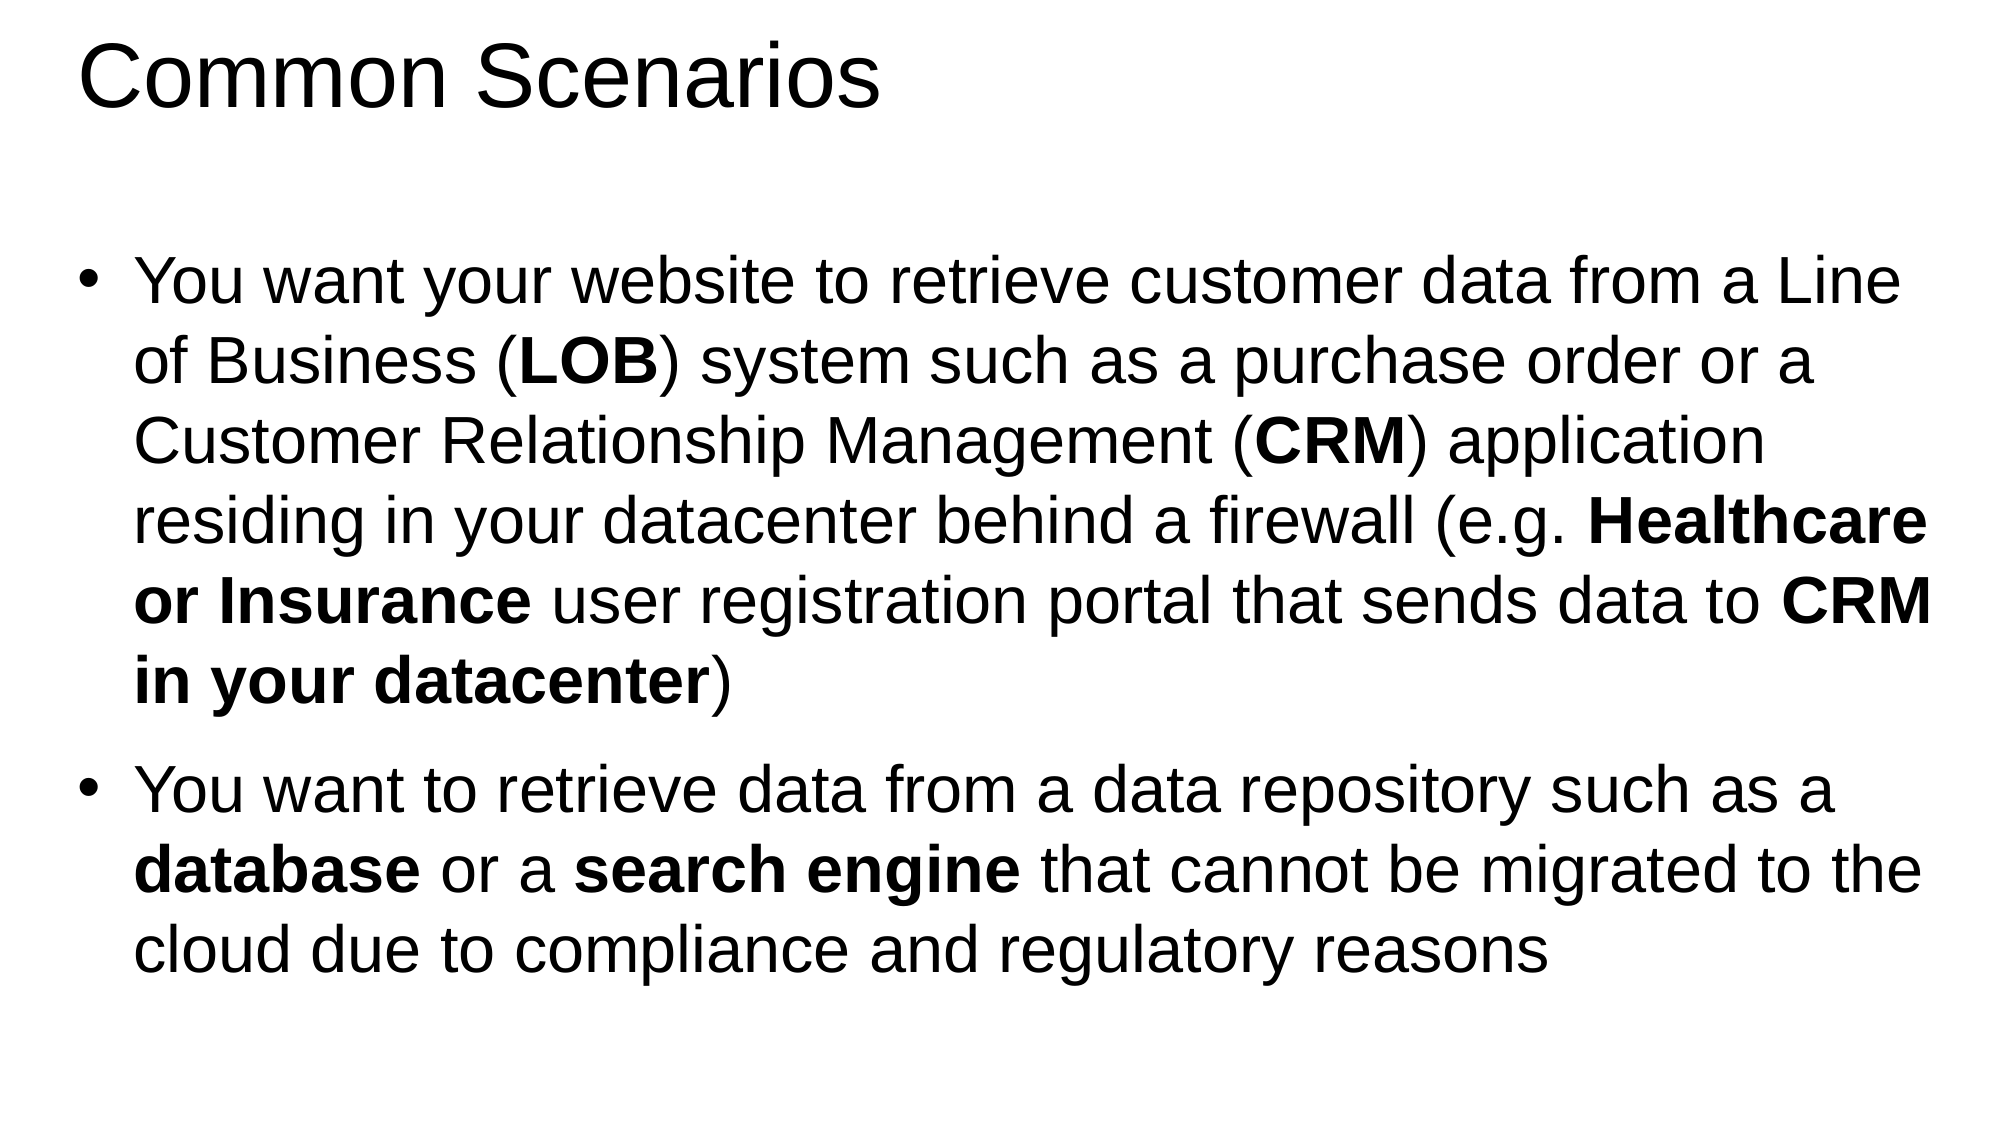

# Common Scenarios
You want your website to retrieve customer data from a Line of Business (LOB) system such as a purchase order or a Customer Relationship Management (CRM) application residing in your datacenter behind a firewall (e.g. Healthcare or Insurance user registration portal that sends data to CRM in your datacenter)
You want to retrieve data from a data repository such as a database or a search engine that cannot be migrated to the cloud due to compliance and regulatory reasons